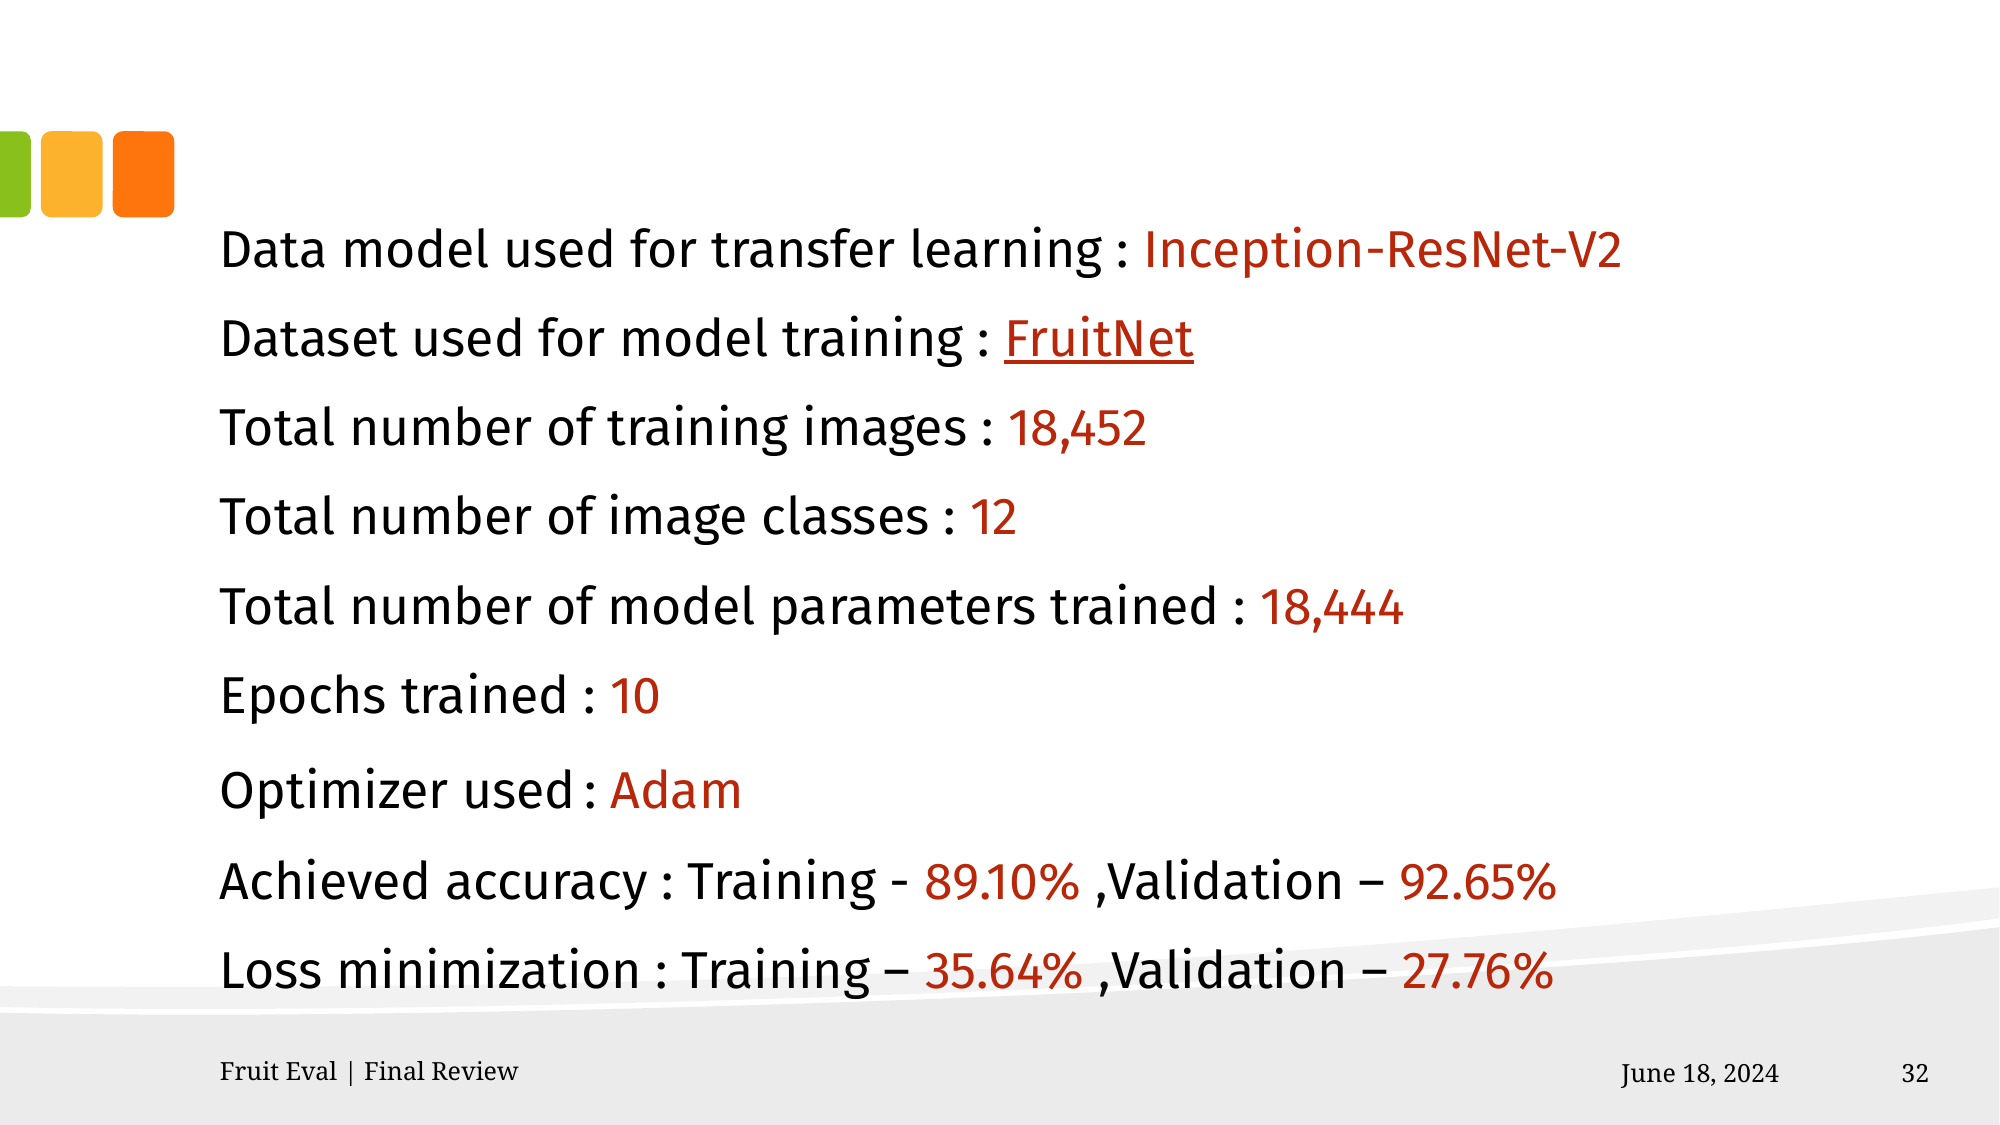

Data model used for transfer learning : Inception-ResNet-V2
Dataset used for model training : FruitNet
Total number of training images : 18,452
Total number of image classes : 12
Total number of model parameters trained : 18,444
Epochs trained : 10
Optimizer used : Adam
Achieved accuracy : Training - 89.10% ,Validation – 92.65%
Loss minimization : Training – 35.64% ,Validation – 27.76%
Fruit Eval | Final Review
June 18, 2024
32